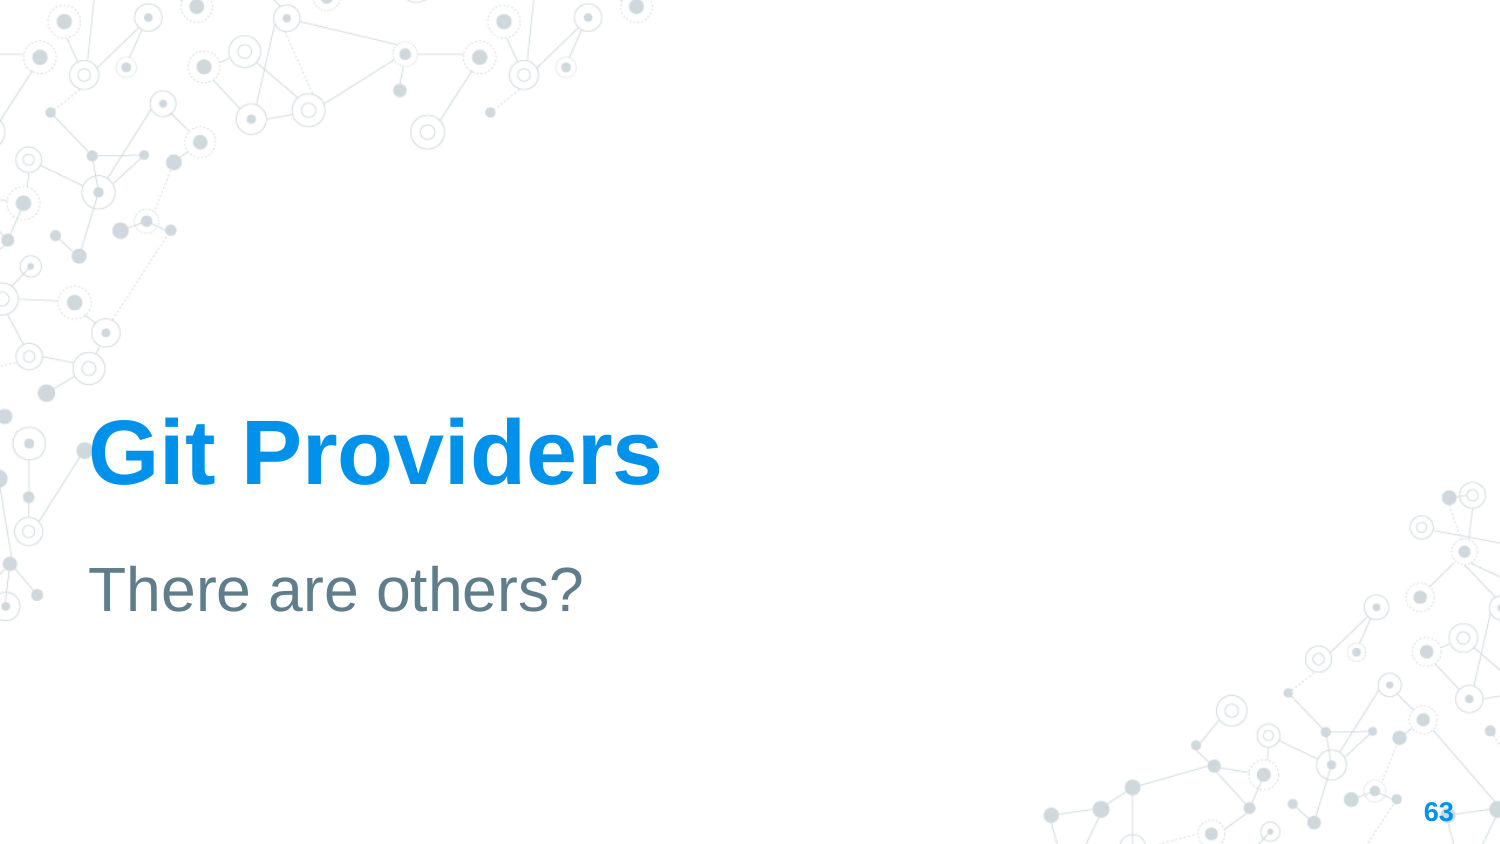

# Git Providers
There are others?
63